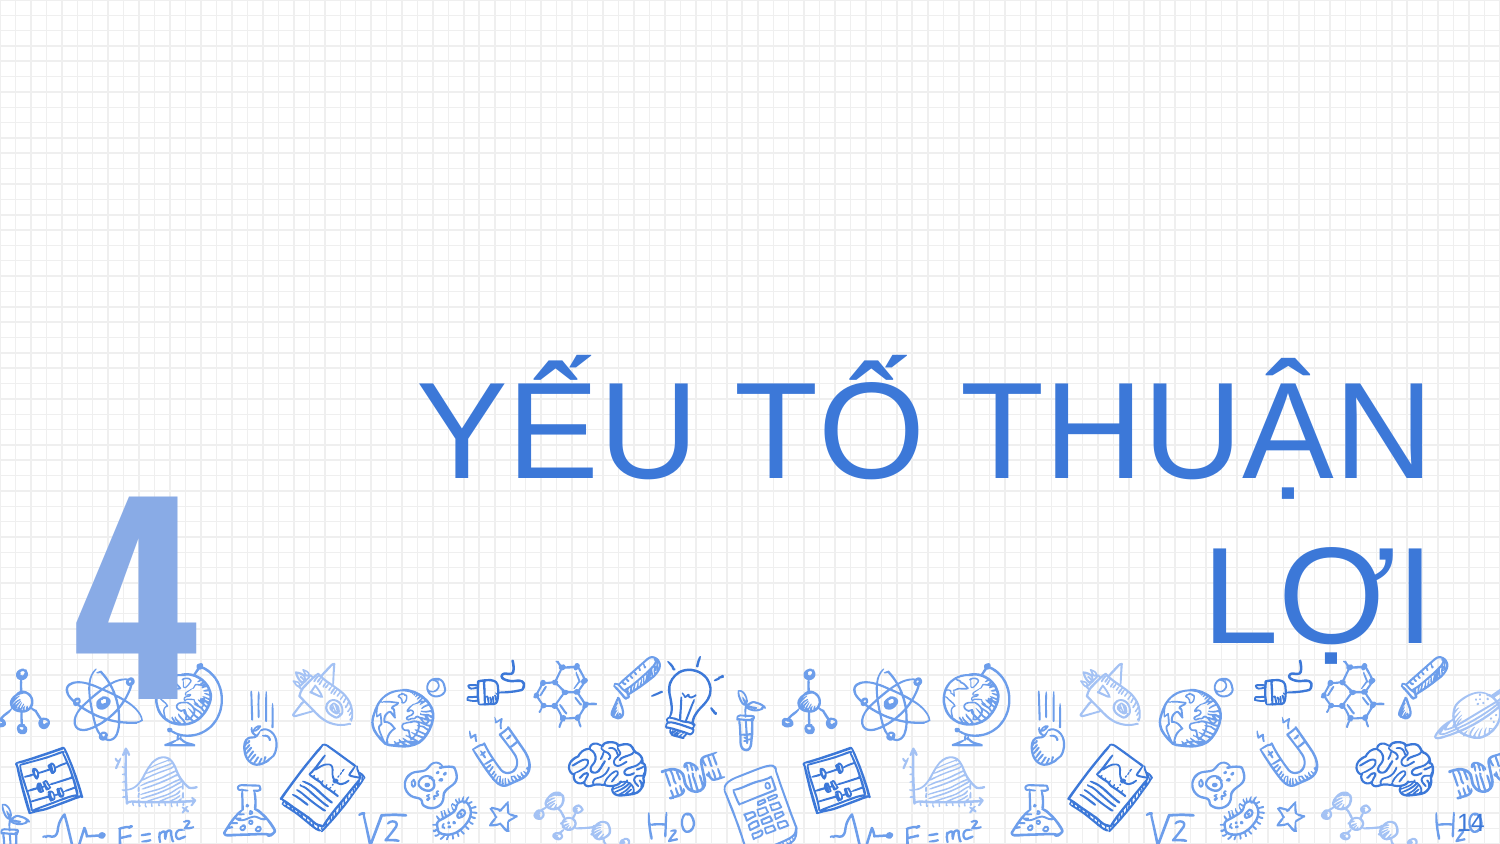

# YẾU TỐ THUẬN LỢI
4
14